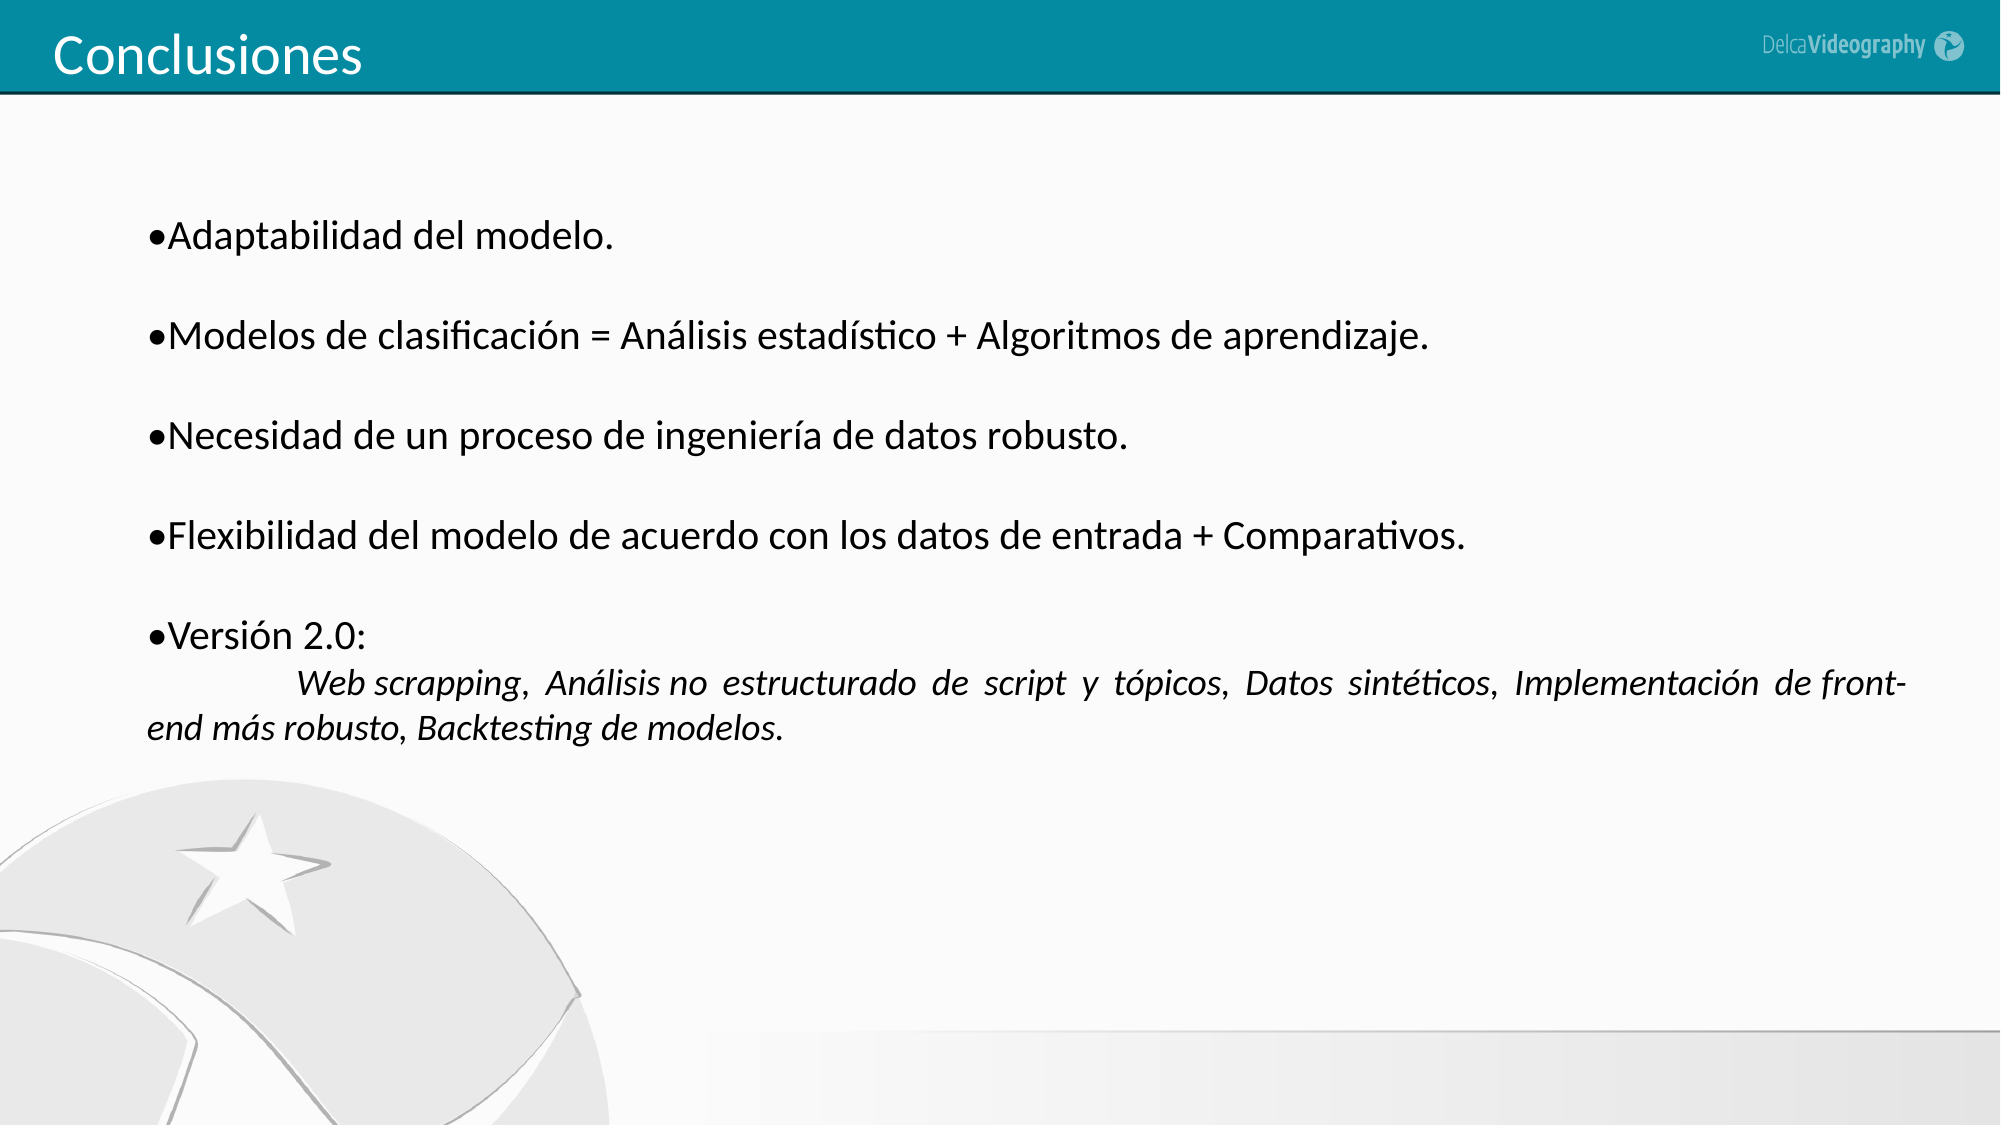

Conclusiones
•Adaptabilidad del modelo.

•Modelos de clasificación = Análisis estadístico + Algoritmos de aprendizaje.

•Necesidad de un proceso de ingeniería de datos robusto.

•Flexibilidad del modelo de acuerdo con los datos de entrada + Comparativos.

•Versión 2.0:
             Web scrapping, Análisis no estructurado de script y tópicos, Datos sintéticos, Implementación de front-end más robusto, Backtesting de modelos.